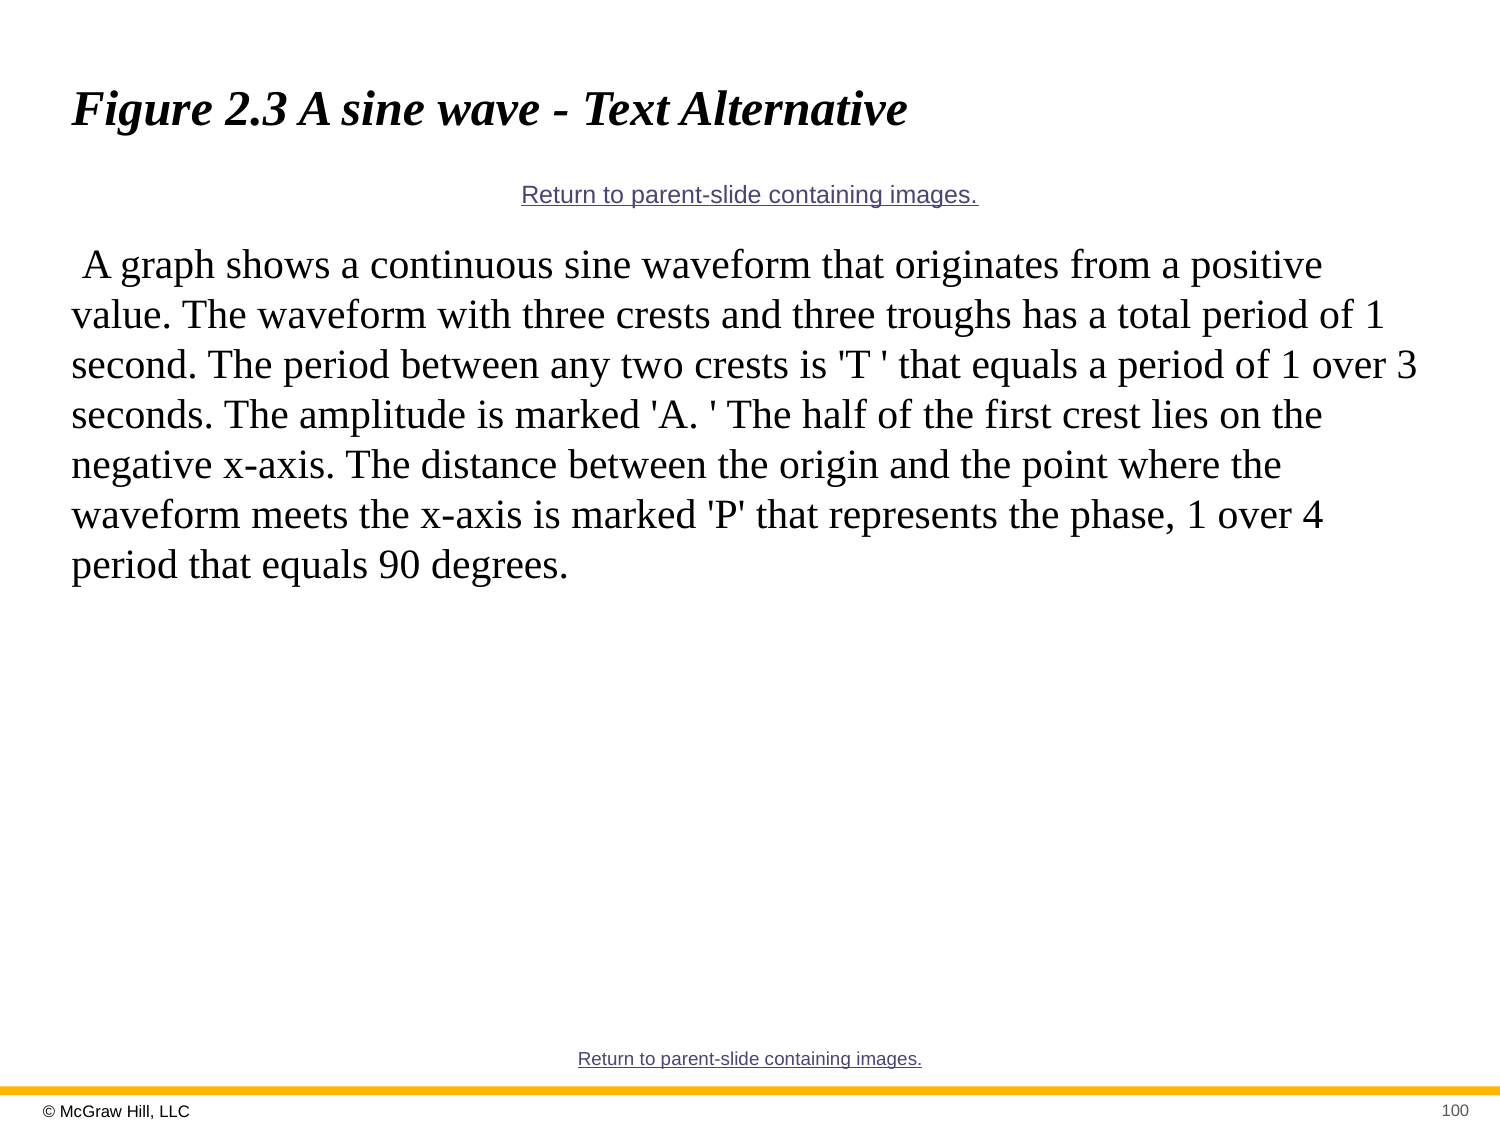

# Figure 2.3 A sine wave - Text Alternative
Return to parent-slide containing images.
 A graph shows a continuous sine waveform that originates from a positive value. The waveform with three crests and three troughs has a total period of 1 second. The period between any two crests is 'T ' that equals a period of 1 over 3 seconds. The amplitude is marked 'A. ' The half of the first crest lies on the negative x-axis. The distance between the origin and the point where the waveform meets the x-axis is marked 'P' that represents the phase, 1 over 4 period that equals 90 degrees.
Return to parent-slide containing images.
100